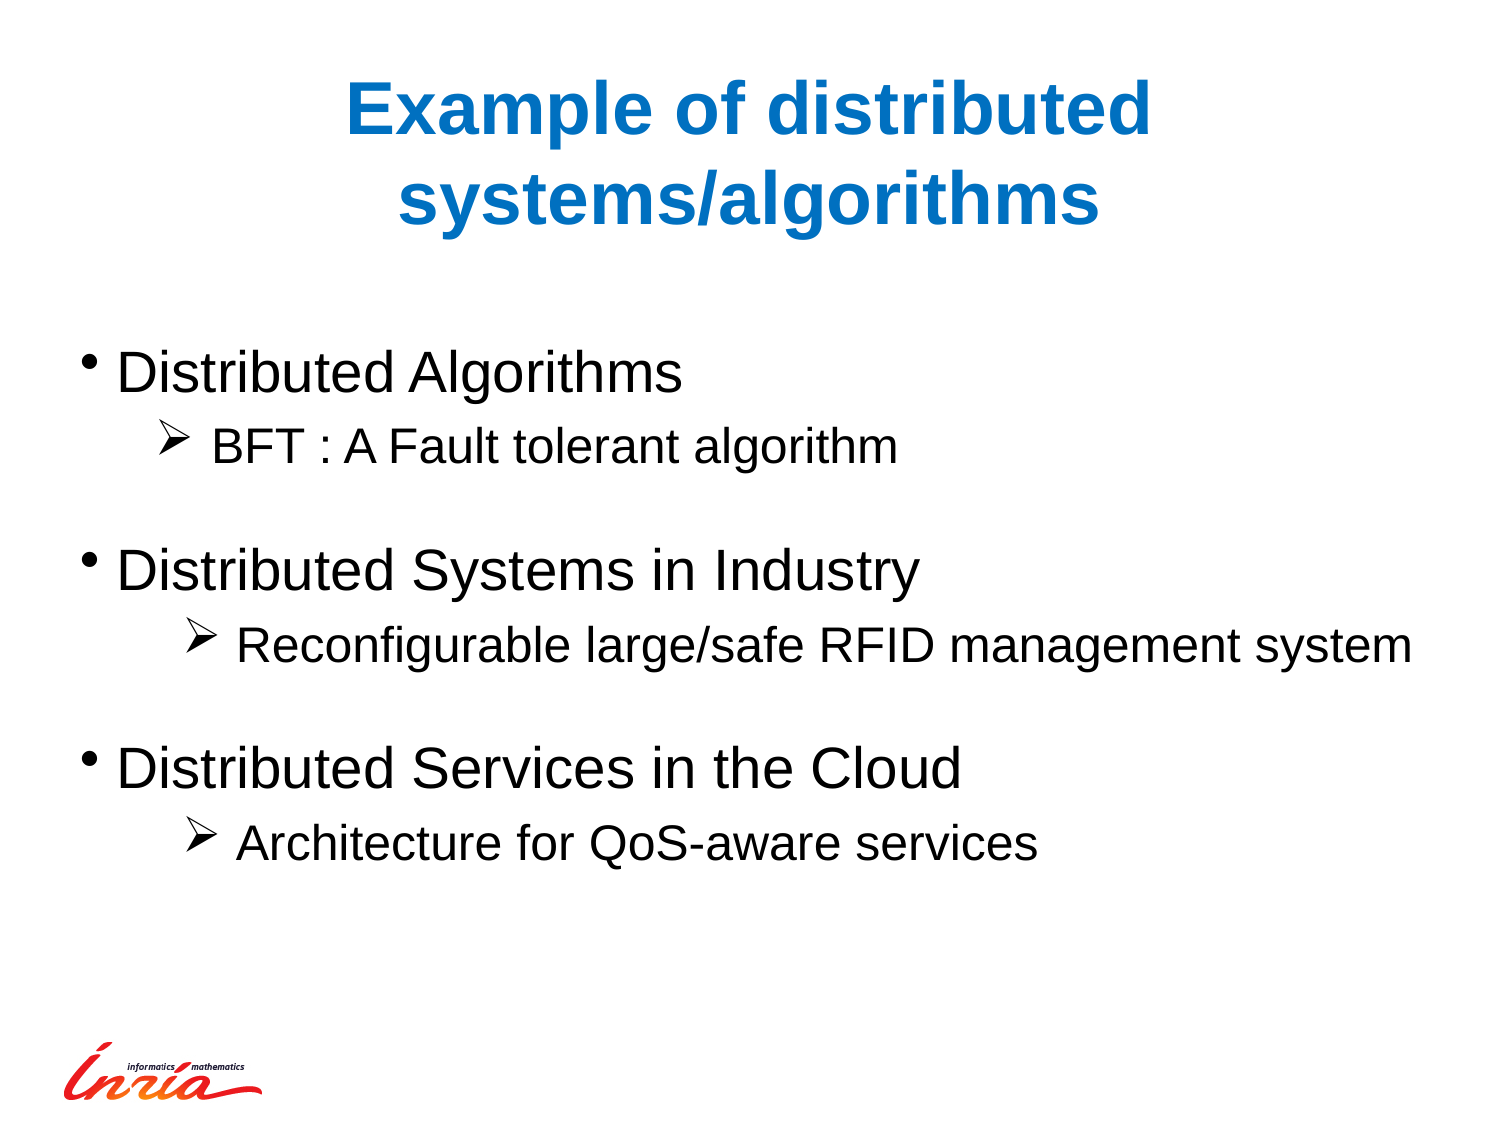

# Example of distributed systems/algorithms
 Distributed Algorithms
BFT : A Fault tolerant algorithm

 Distributed Systems in Industry
 Reconfigurable large/safe RFID management system

 Distributed Services in the Cloud
 Architecture for QoS-aware services